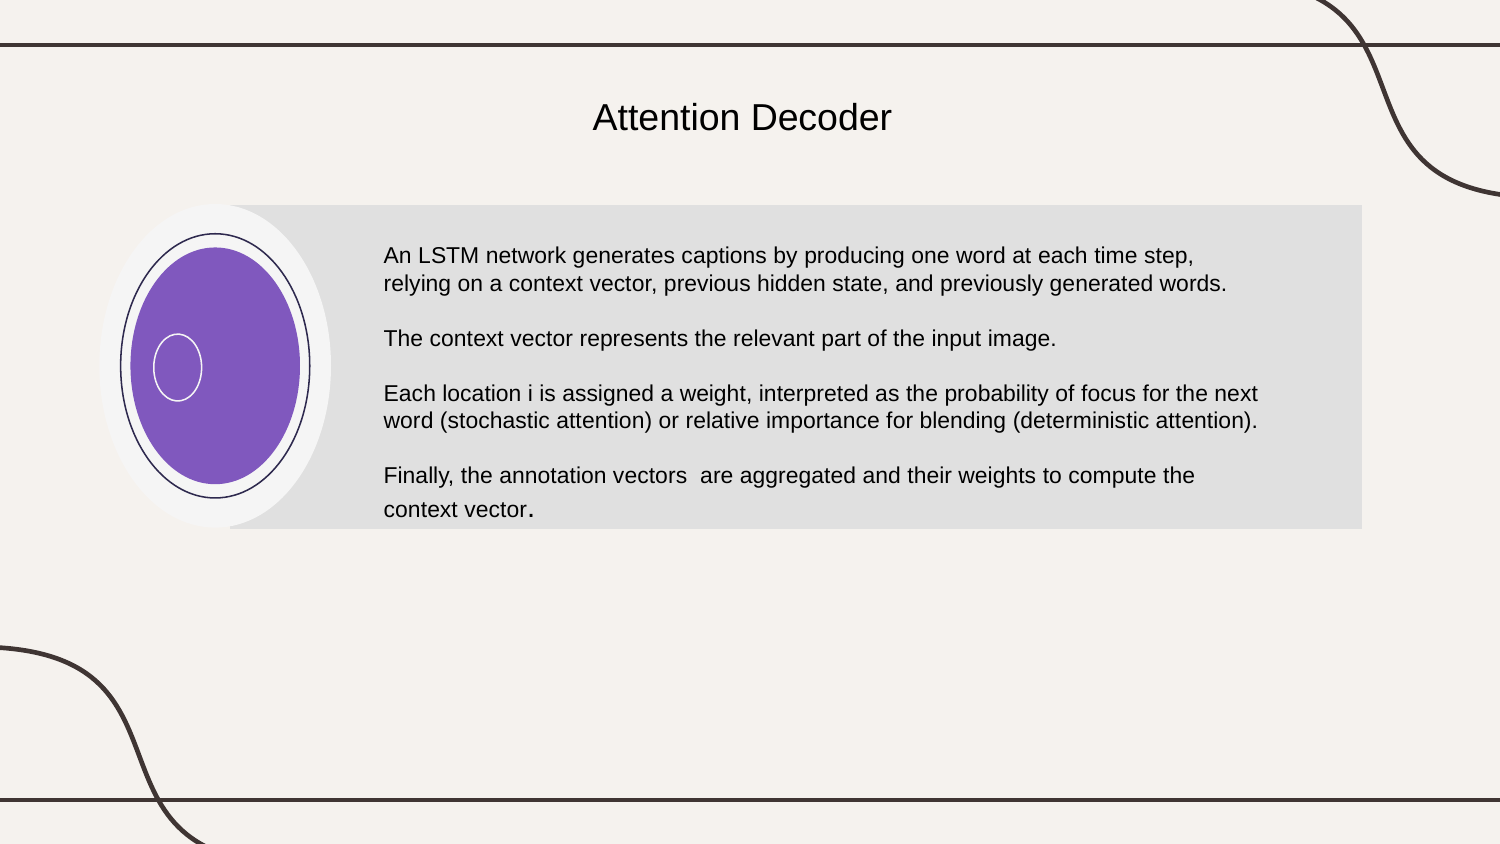

Attention Decoder

An LSTM network generates captions by producing one word at each time step, relying on a context vector, previous hidden state, and previously generated words.

The context vector represents the relevant part of the input image.

Each location i is assigned a weight, interpreted as the probability of focus for the next word (stochastic attention) or relative importance for blending (deterministic attention).

Finally, the annotation vectors  are aggregated and their weights to compute the context vector.